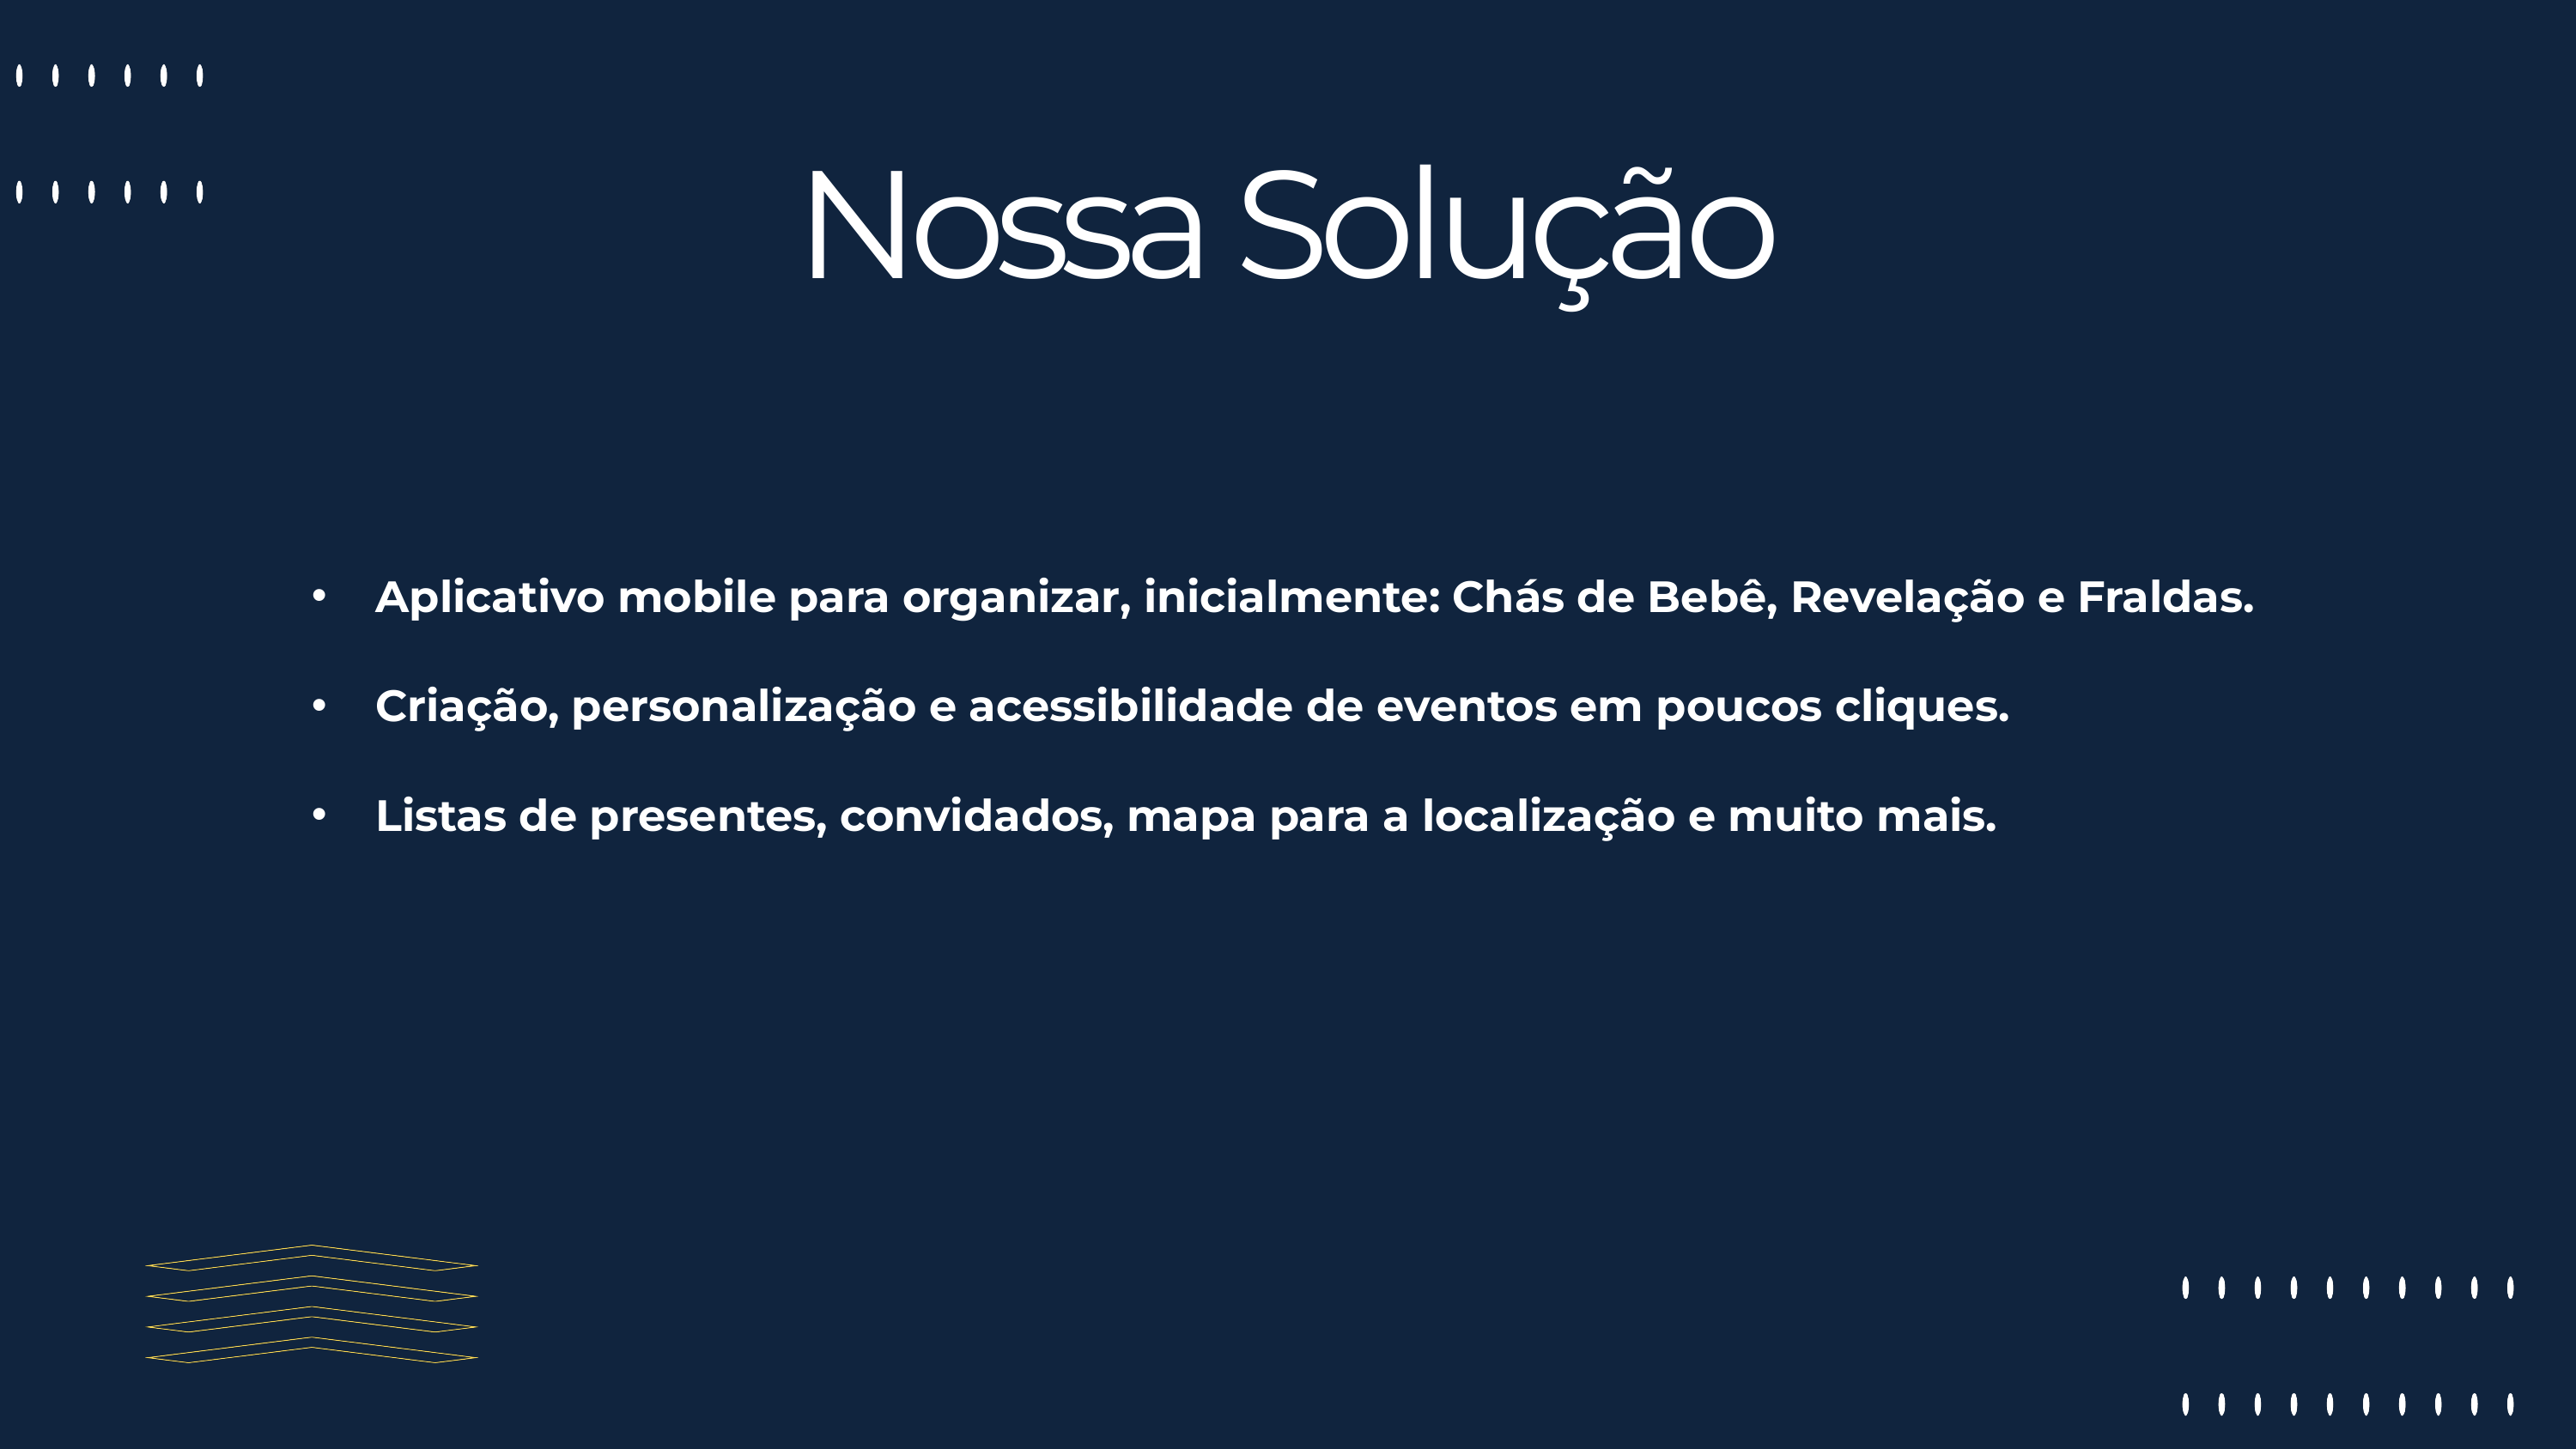

Nossa Solução

Aplicativo mobile para organizar, inicialmente: Chás de Bebê, Revelação e Fraldas.
Criação, personalização e acessibilidade de eventos em poucos cliques.
Listas de presentes, convidados, mapa para a localização e muito mais.